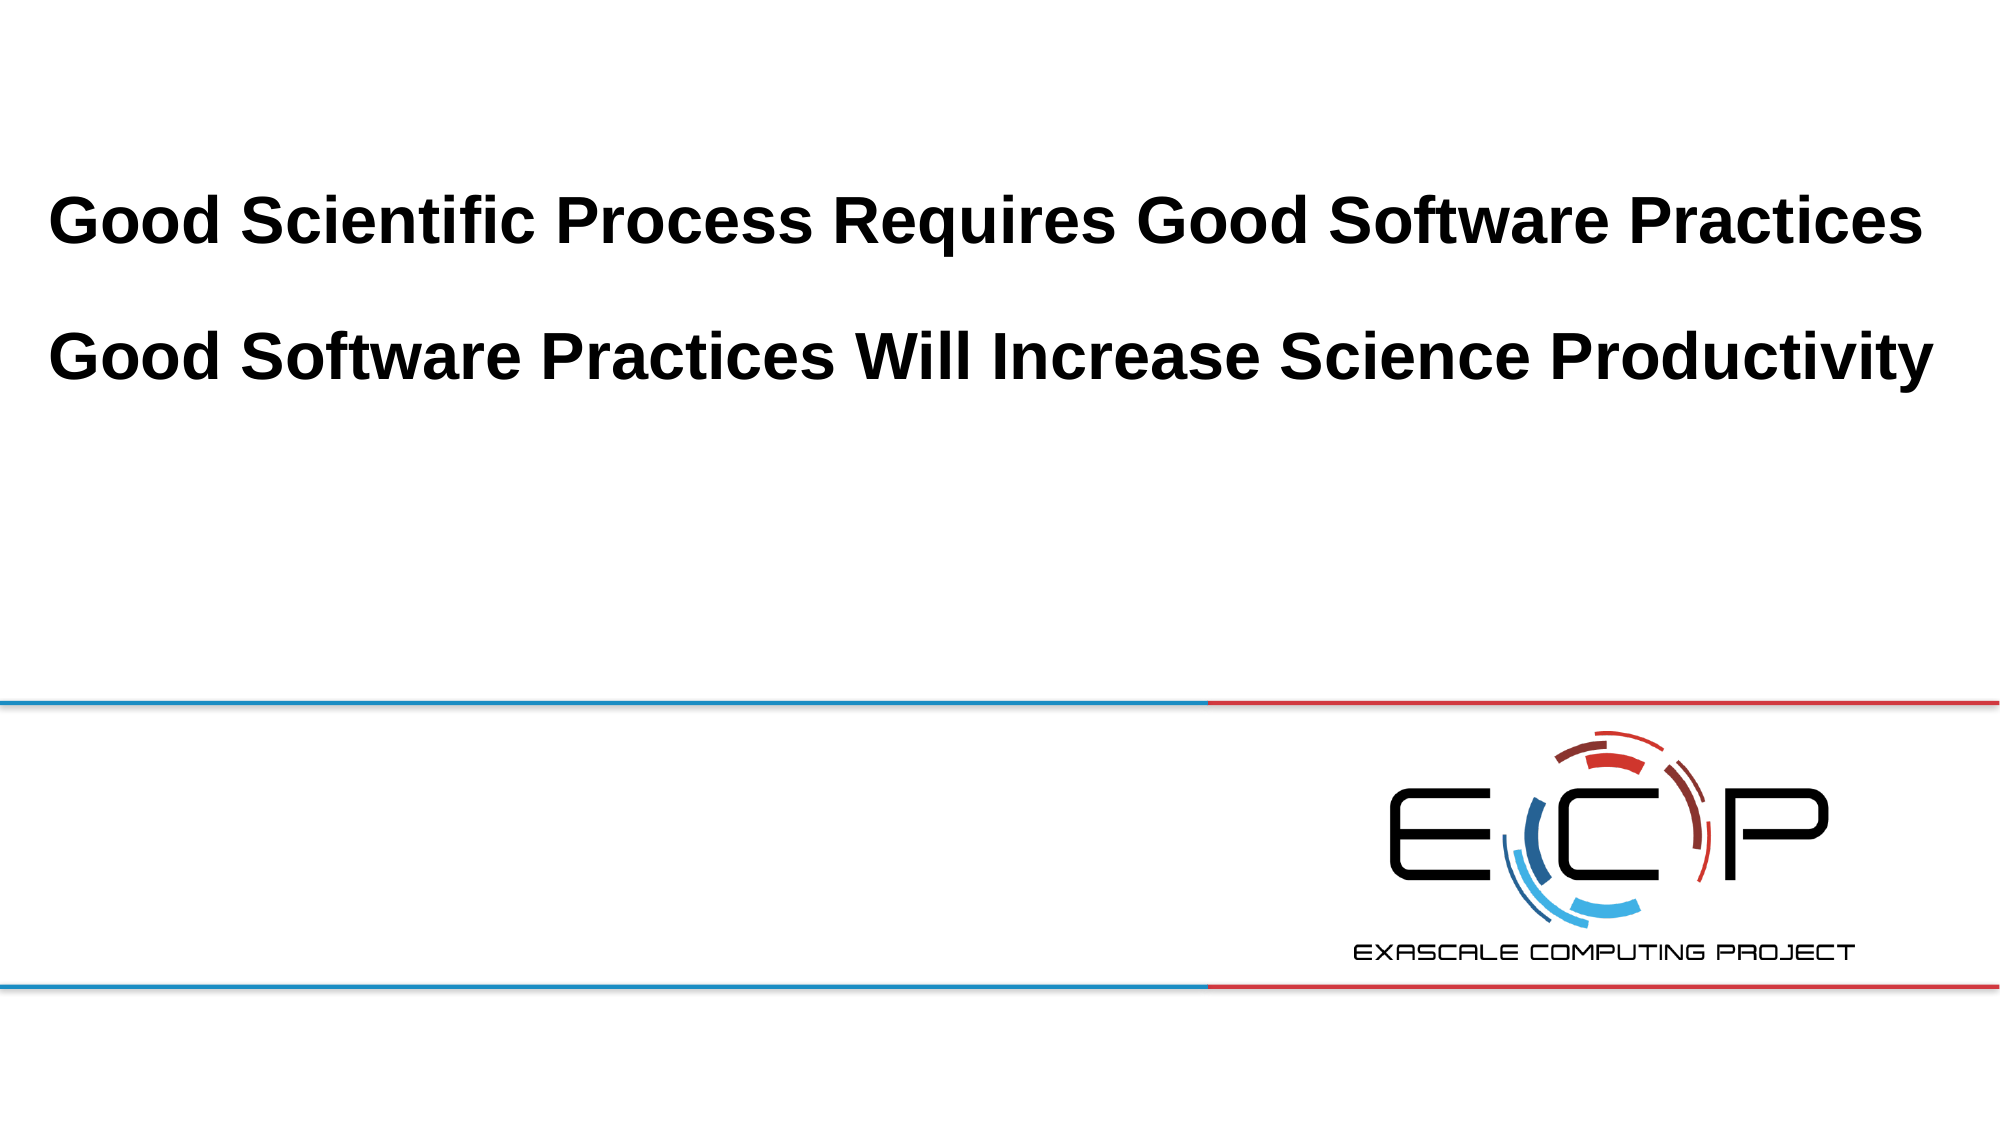

# Good Scientific Process Requires Good Software Practices Good Software Practices Will Increase Science Productivity